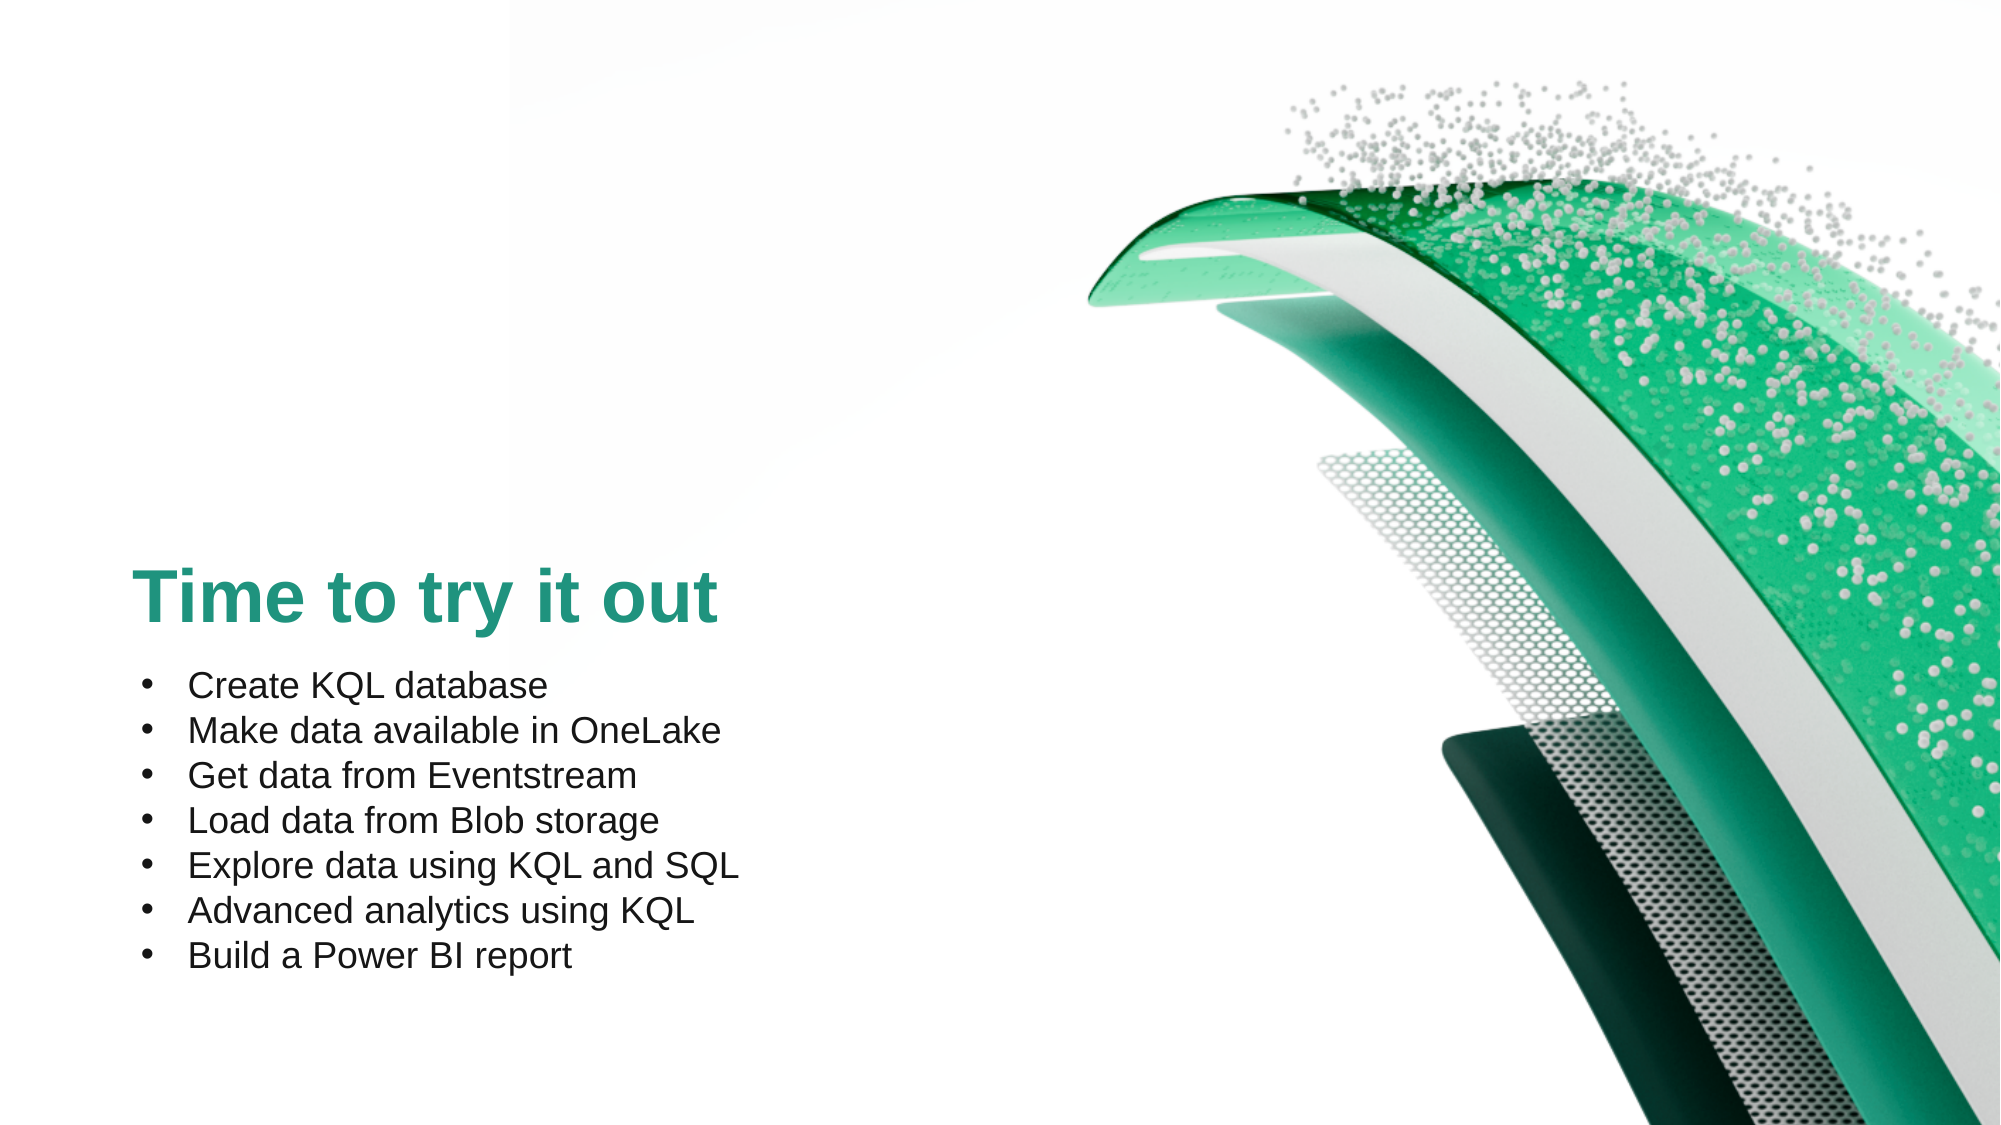

Time to try it out
Create KQL database
Make data available in OneLake
Get data from Eventstream
Load data from Blob storage
Explore data using KQL and SQL
Advanced analytics using KQL
Build a Power BI report